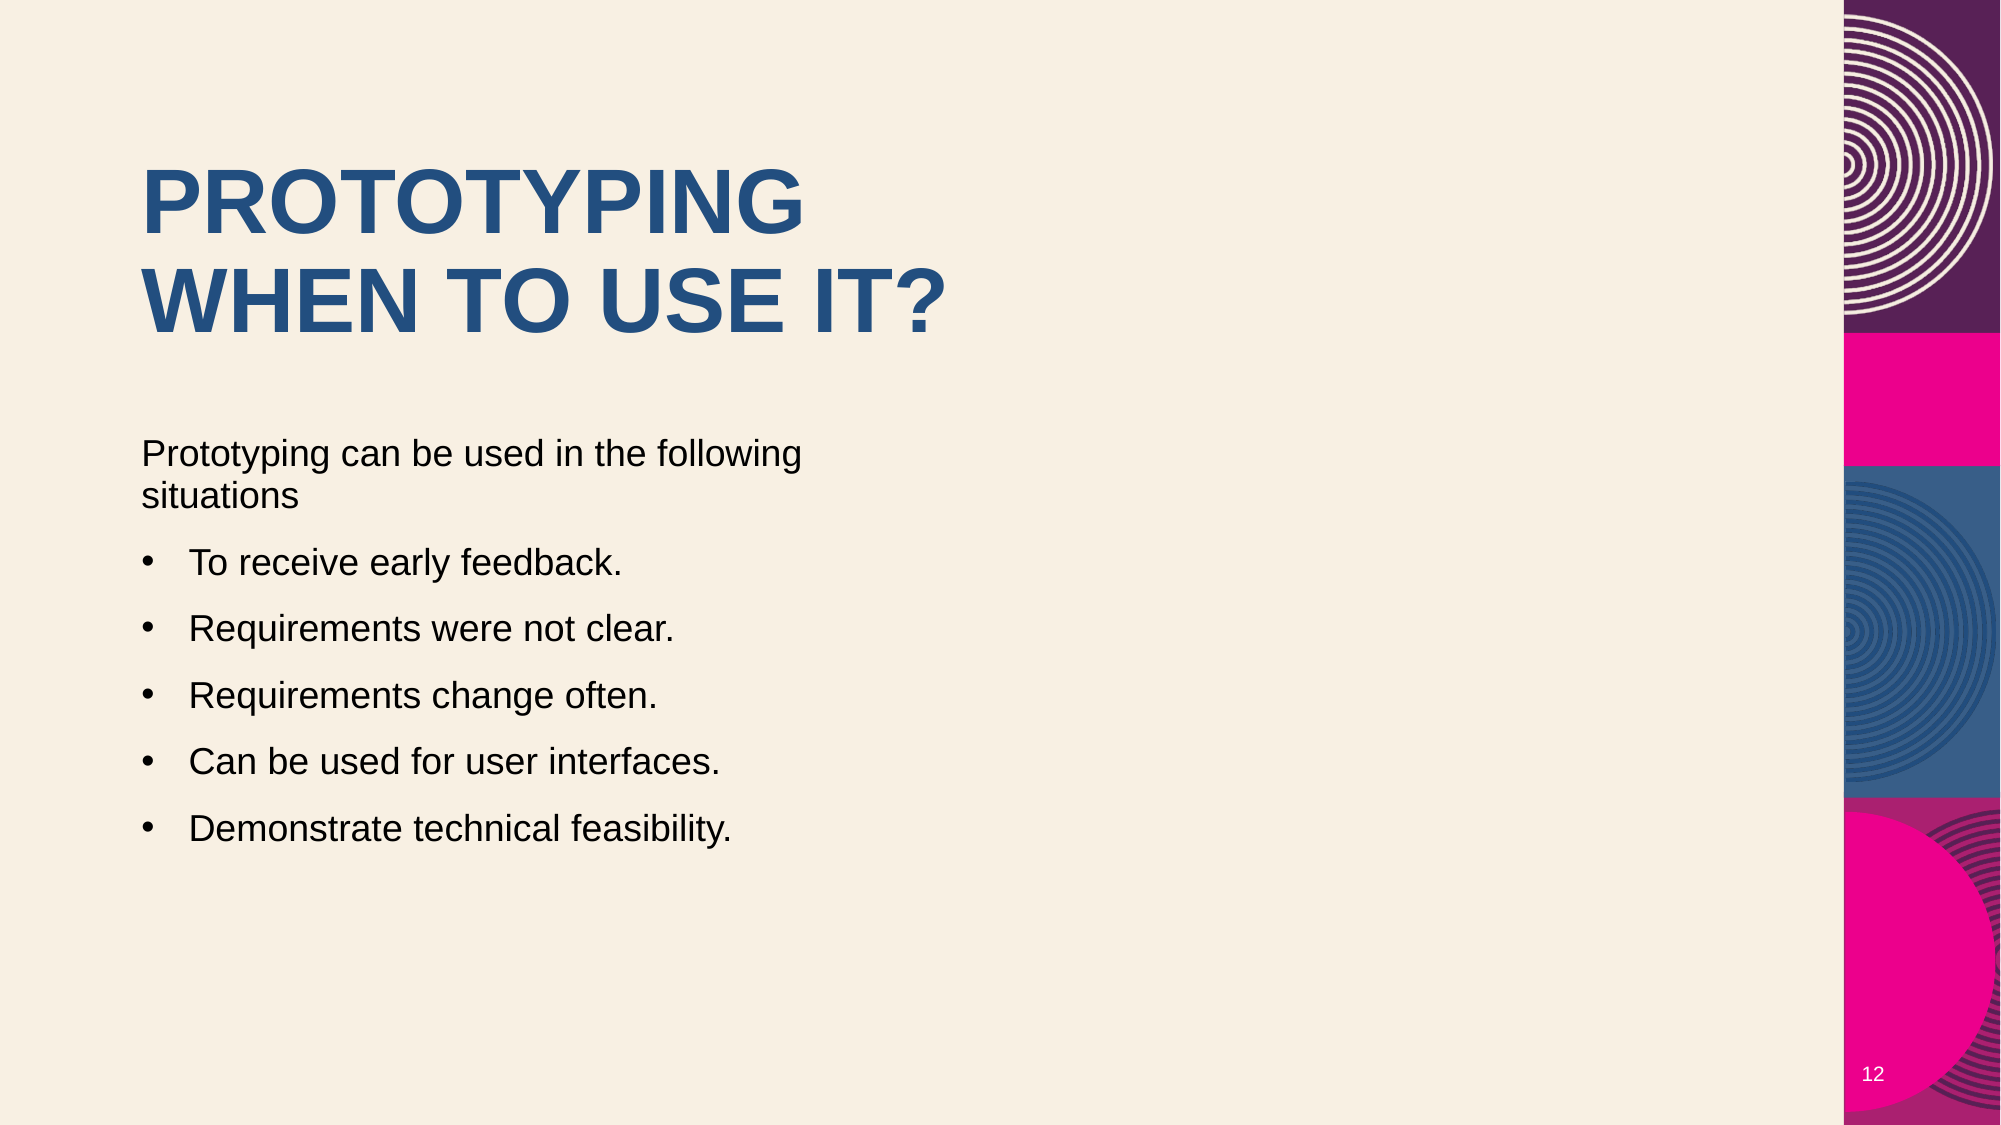

# prototyping when to use it?​
Prototyping can be used in the following situations
To receive early feedback.
Requirements were not clear.
Requirements change often.
Can be used for user interfaces.
Demonstrate technical feasibility.
12